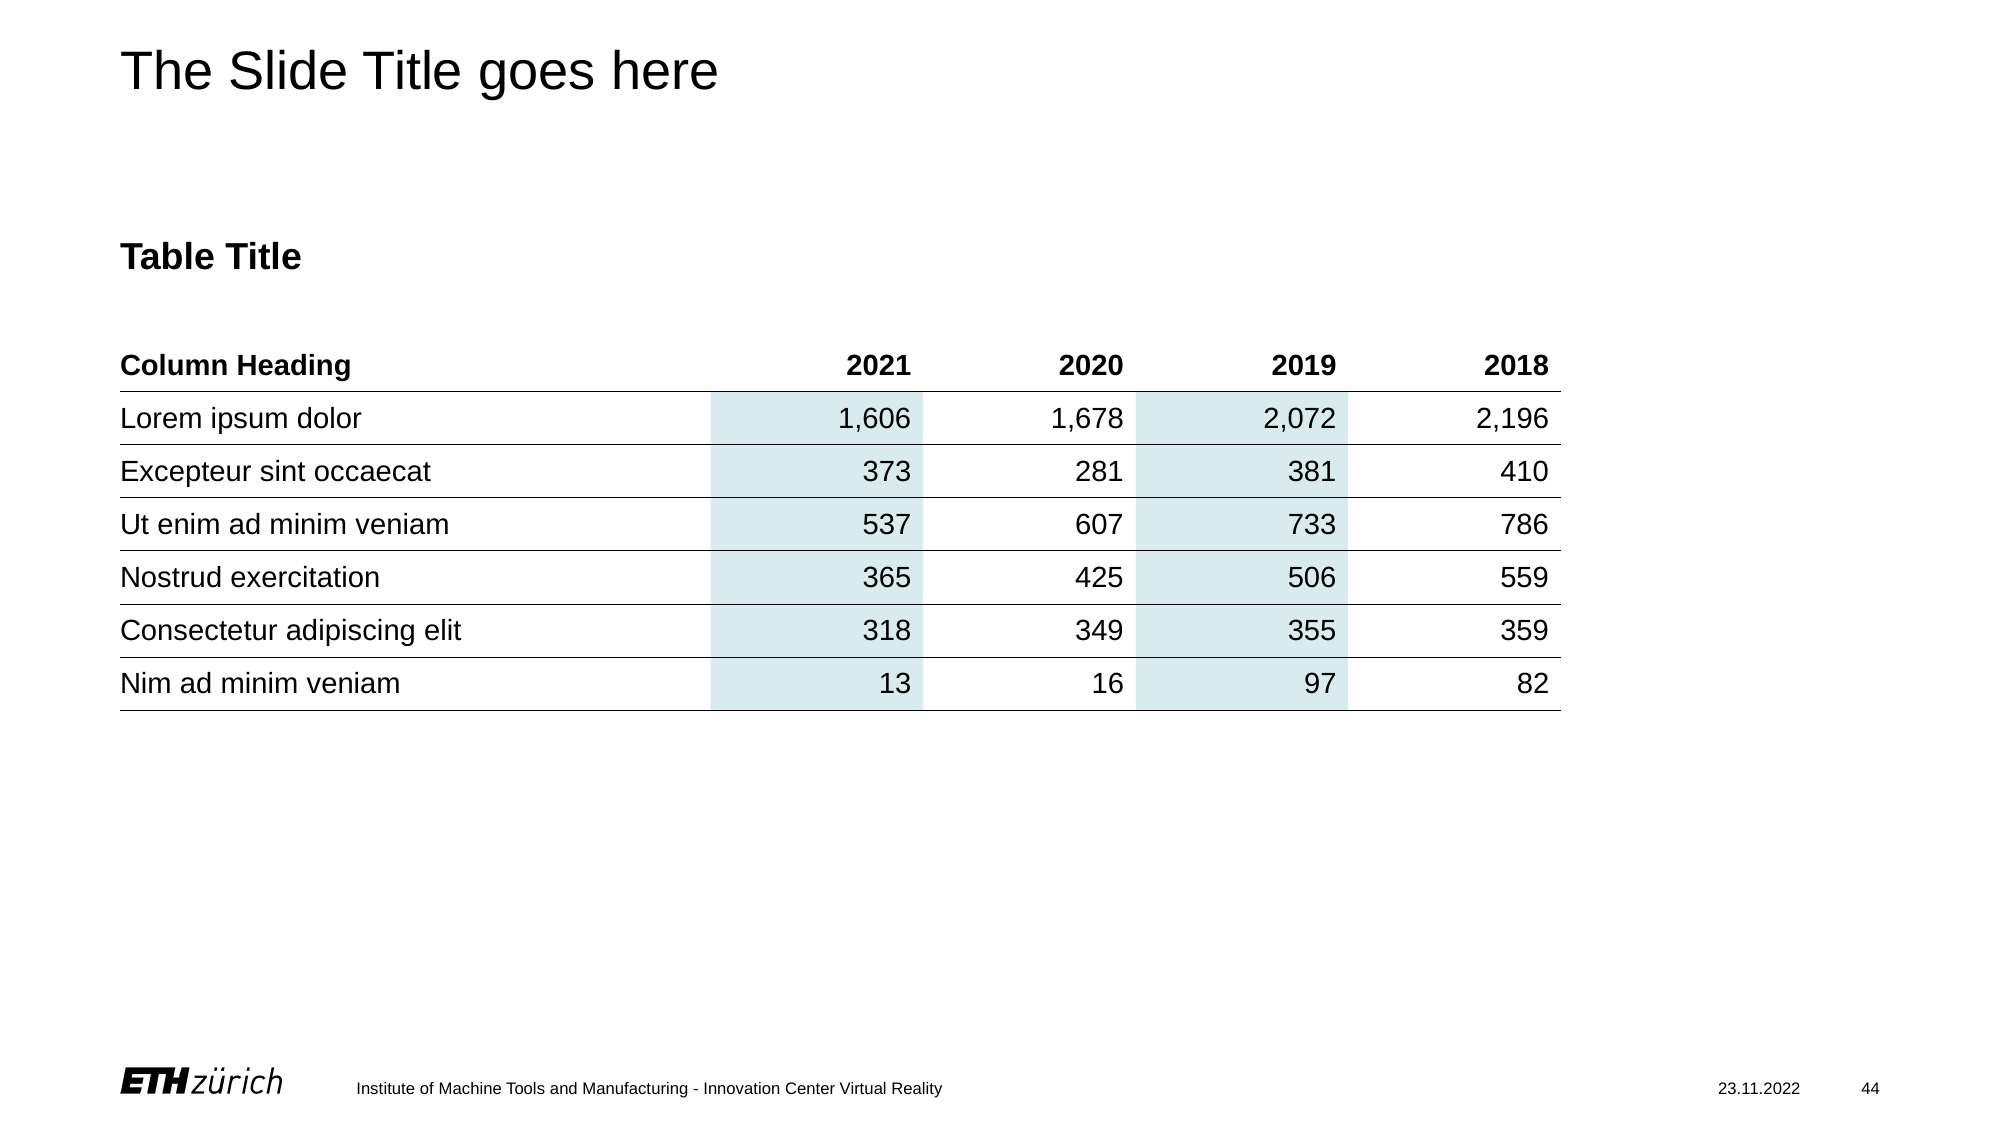

# The Slide Title goes here
Table Title
| Column Heading | 2021 | 2020 | 2019 | 2018 |
| --- | --- | --- | --- | --- |
| Lorem ipsum dolor | 1,606 | 1,678 | 2,072 | 2,196 |
| Excepteur sint occaecat | 373 | 281 | 381 | 410 |
| Ut enim ad minim veniam | 537 | 607 | 733 | 786 |
| Nostrud exercitation | 365 | 425 | 506 | 559 |
| Consectetur adipiscing elit | 318 | 349 | 355 | 359 |
| Nim ad minim veniam | 13 | 16 | 97 | 82 |
Institute of Machine Tools and Manufacturing - Innovation Center Virtual Reality
23.11.2022
44